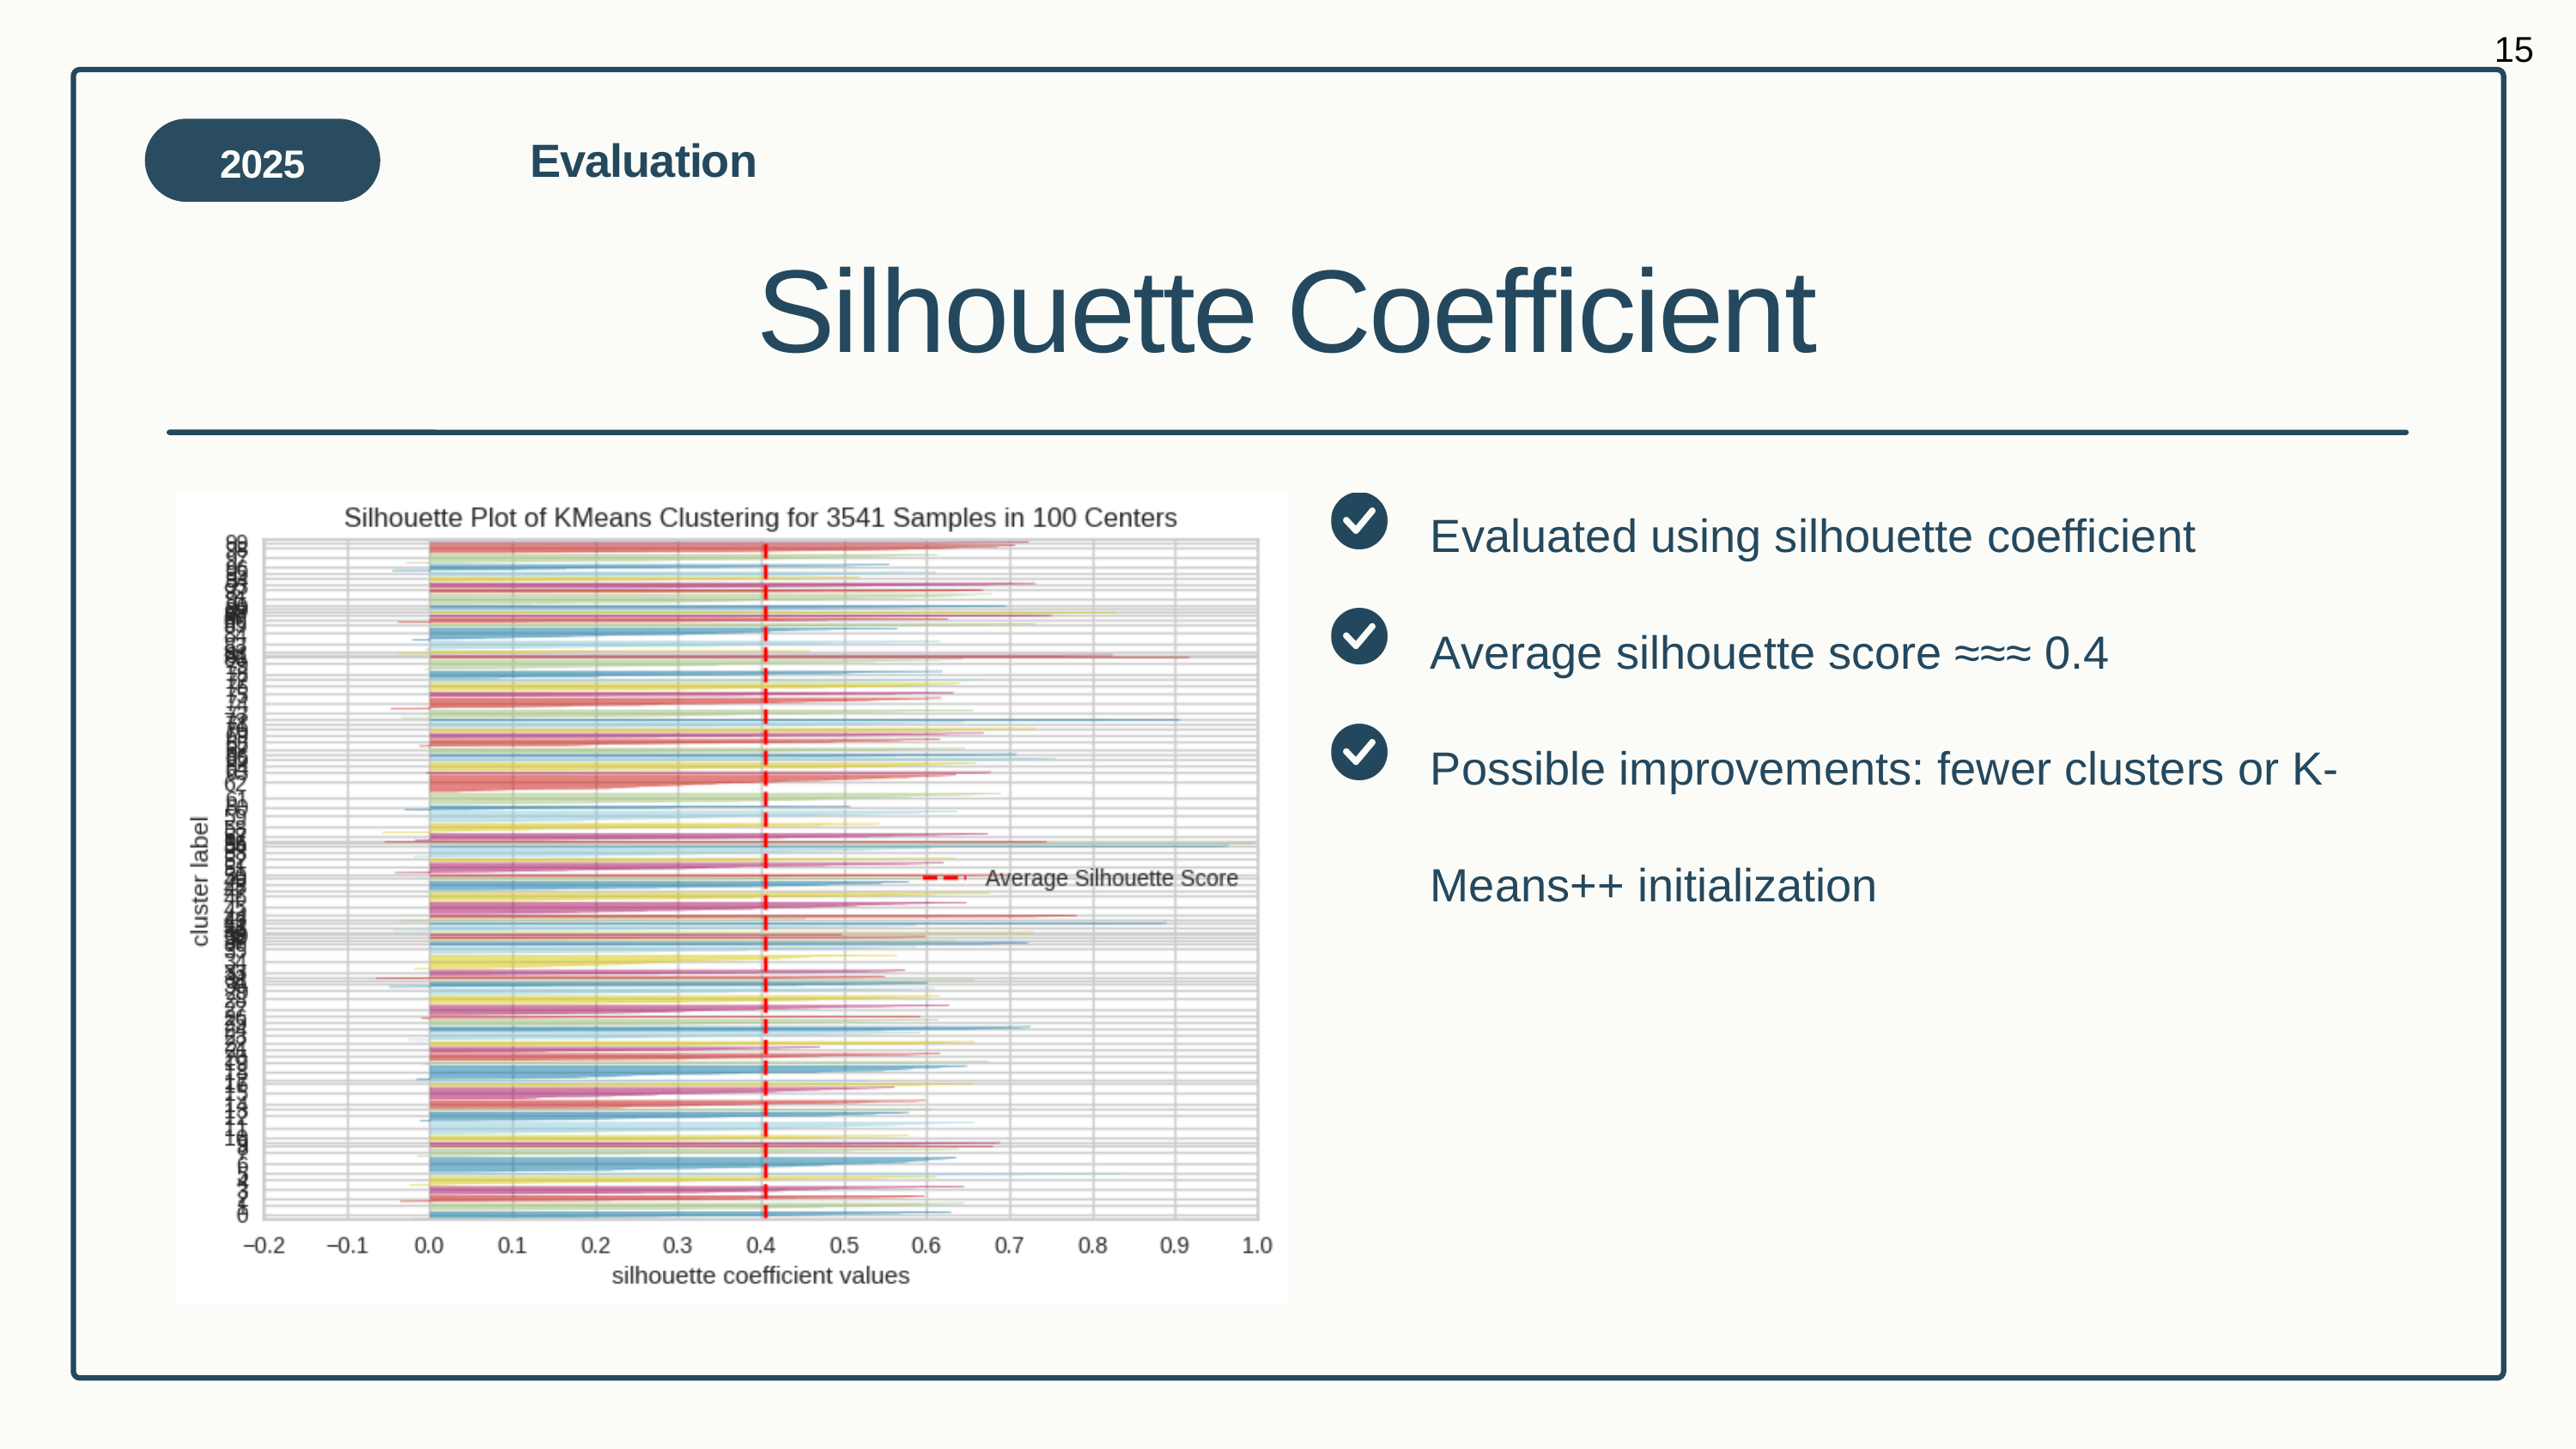

15

Evaluation
2025
2025
Silhouette Coefficient

Evaluated using silhouette coefficient
Average silhouette score ≈≈≈ 0.4
Possible improvements: fewer clusters or K-Means++ initialization